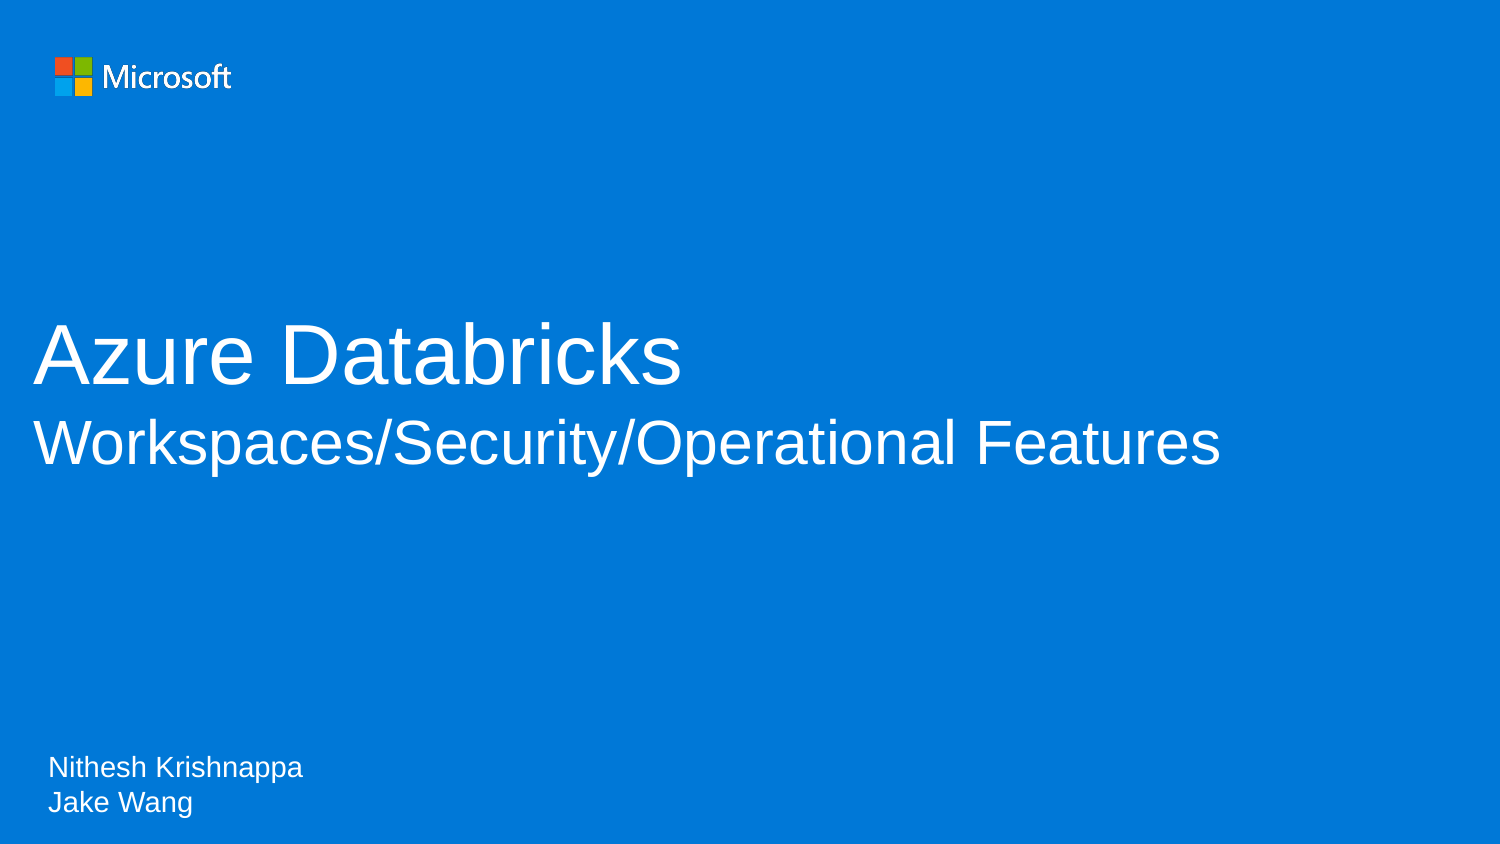

# Azure Databricks Workspaces/Security/Operational Features
Nithesh Krishnappa
Jake Wang